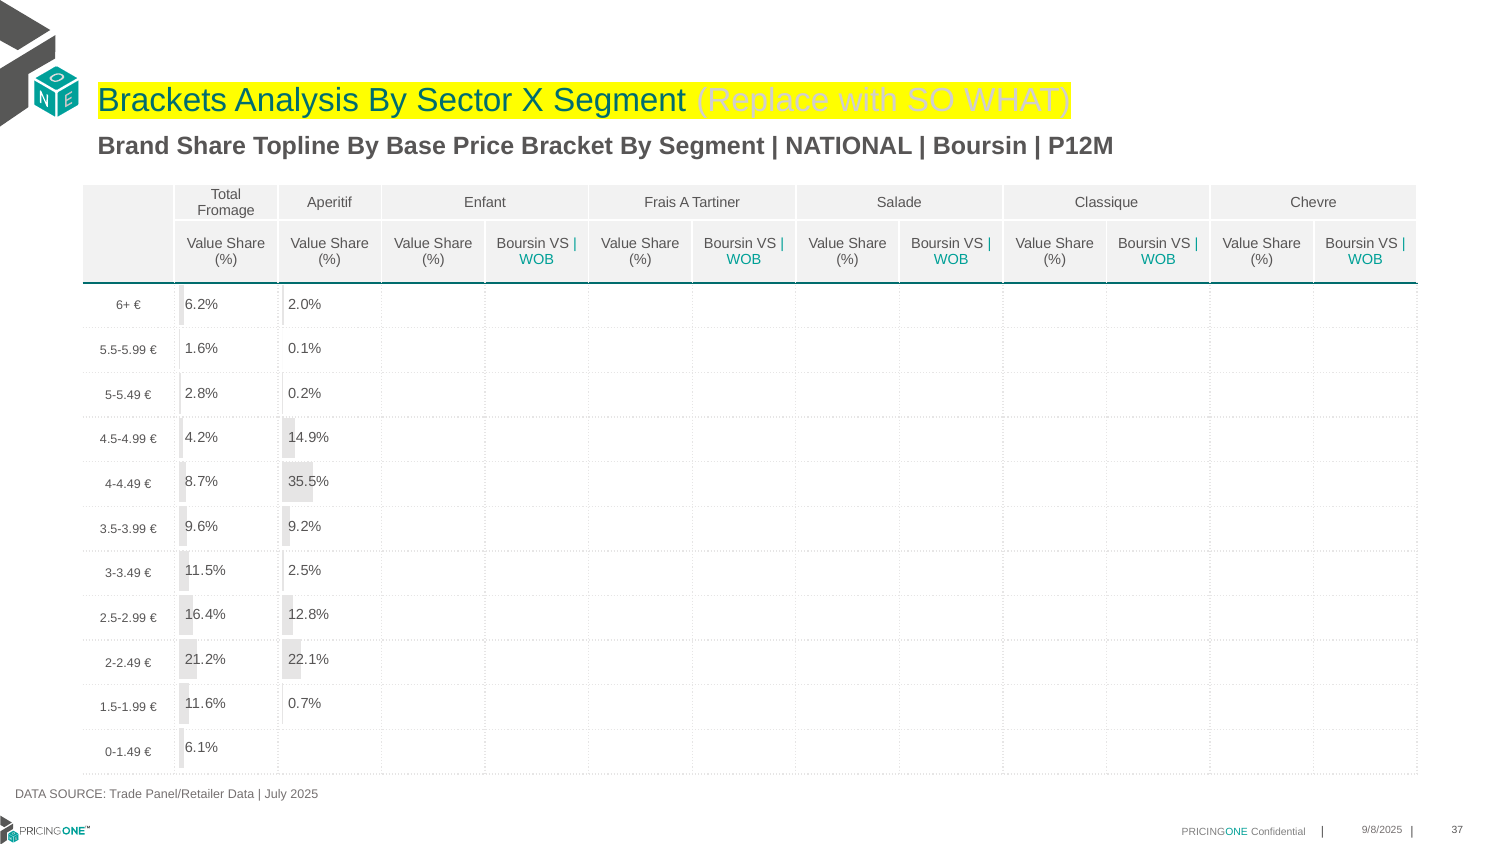

# Brackets Analysis By Sector X Segment (Replace with SO WHAT)
Brand Share Topline By Base Price Bracket By Segment | NATIONAL | Boursin | P12M
|  | Total Fromage | Aperitif | Enfant |  | Frais A Tartiner |  | Salade |  | Classique |  | Chevre |  |
| --- | --- | --- | --- | --- | --- | --- | --- | --- | --- | --- | --- | --- |
|  | Value Share (%) | Value Share (%) | Value Share (%) | Boursin VS | WOB | Value Share (%) | Boursin VS | WOB | Value Share (%) | Boursin VS | WOB | Value Share (%) | Boursin VS | WOB | Value Share (%) | Boursin VS | WOB |
| 6+ € |  |  |  |  |  |  |  |  |  |  |  |  |
| 5.5-5.99 € |  |  |  |  |  |  |  |  |  |  |  |  |
| 5-5.49 € |  |  |  |  |  |  |  |  |  |  |  |  |
| 4.5-4.99 € |  |  |  |  |  |  |  |  |  |  |  |  |
| 4-4.49 € |  |  |  |  |  |  |  |  |  |  |  |  |
| 3.5-3.99 € |  |  |  |  |  |  |  |  |  |  |  |  |
| 3-3.49 € |  |  |  |  |  |  |  |  |  |  |  |  |
| 2.5-2.99 € |  |  |  |  |  |  |  |  |  |  |  |  |
| 2-2.49 € |  |  |  |  |  |  |  |  |  |  |  |  |
| 1.5-1.99 € |  |  |  |  |  |  |  |  |  |  |  |  |
| 0-1.49 € |  |  |  |  |  |  |  |  |  |  |  |  |

### Chart

| Category | Total Fromage |
|---|---|
| None | 0.062075590602913545 |

### Chart

| Category | Aperitif |
|---|---|
| None | 0.020166596838760698 |

### Chart

| Category | Enfant |
|---|---|
| None | None |

### Chart

| Category | Enfant |
|---|---|
| None | None |

### Chart

| Category | Frais A Tartiner |
|---|---|
| None | None |

### Chart

| Category | Frais A Tartiner |
|---|---|
| None | None |

### Chart

| Category | Salade |
|---|---|
| None | None |

### Chart

| Category | Salade |
|---|---|
| None | None |

### Chart

| Category | Classique |
|---|---|
| None | None |

### Chart

| Category | Classique |
|---|---|
| None | None |

### Chart

| Category | Chevre |
|---|---|
| None | None |

### Chart

| Category | Chevre |
|---|---|
| None | None |
DATA SOURCE: Trade Panel/Retailer Data | July 2025

9/8/2025
37